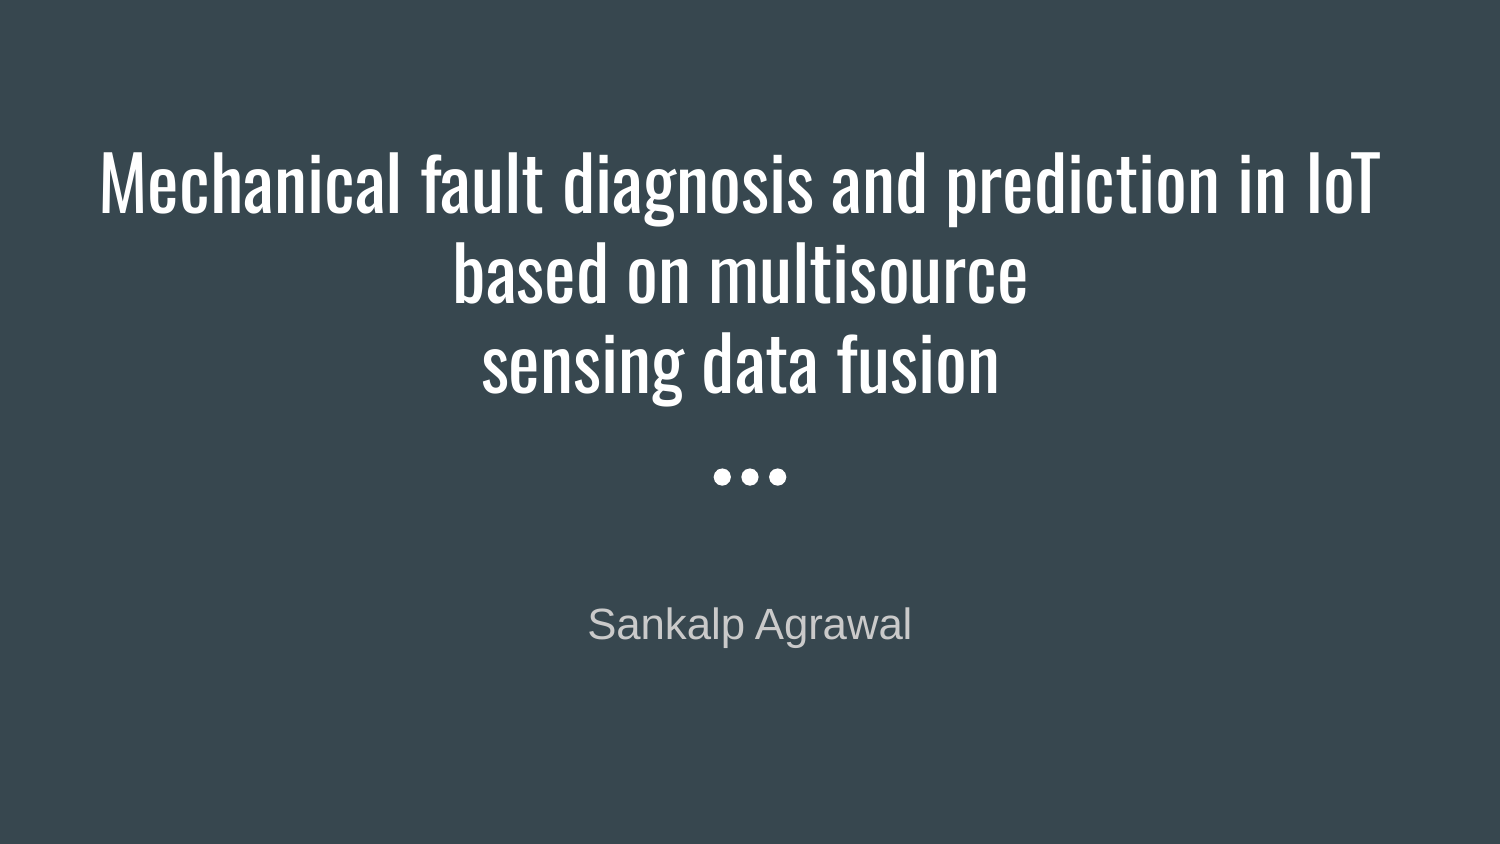

# Mechanical fault diagnosis and prediction in IoT based on multisource
sensing data fusion

Sankalp Agrawal